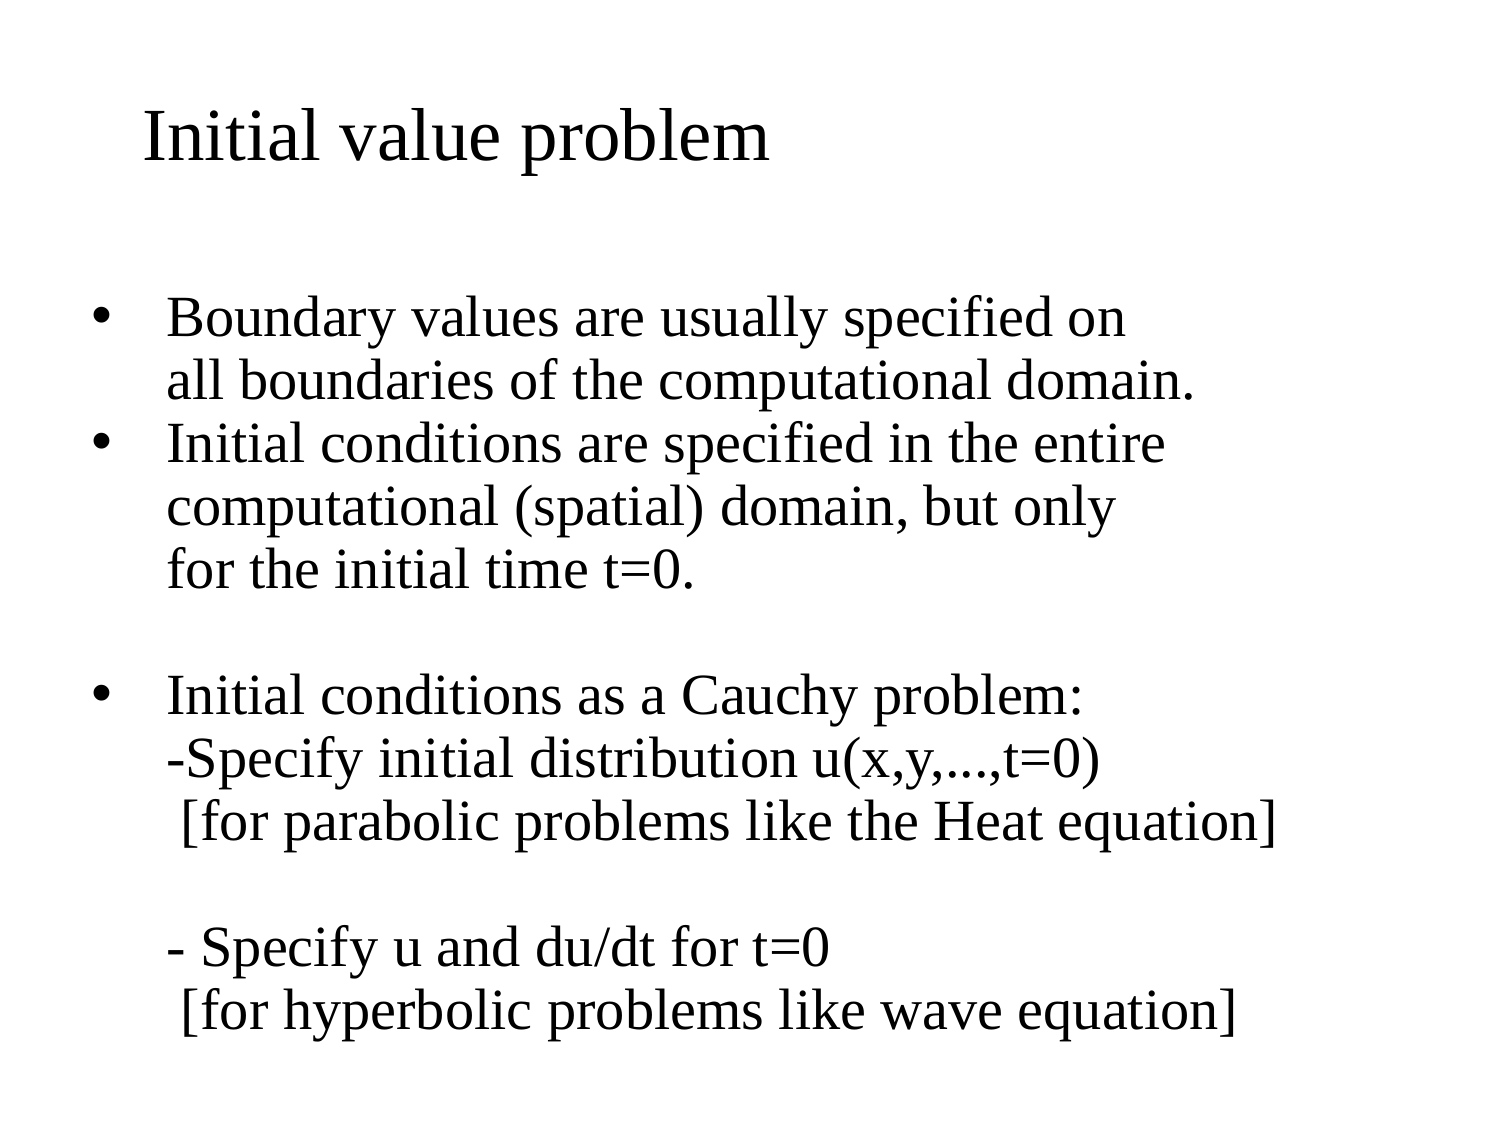

Initial value problem
Boundary values are usually specified on
all boundaries of the computational domain.
Initial conditions are specified in the entire
computational (spatial) domain, but only
for the initial time t=0.

Initial conditions as a Cauchy problem:
-Specify initial distribution u(x,y,...,t=0)
 [for parabolic problems like the Heat equation]
- Specify u and du/dt for t=0
 [for hyperbolic problems like wave equation]